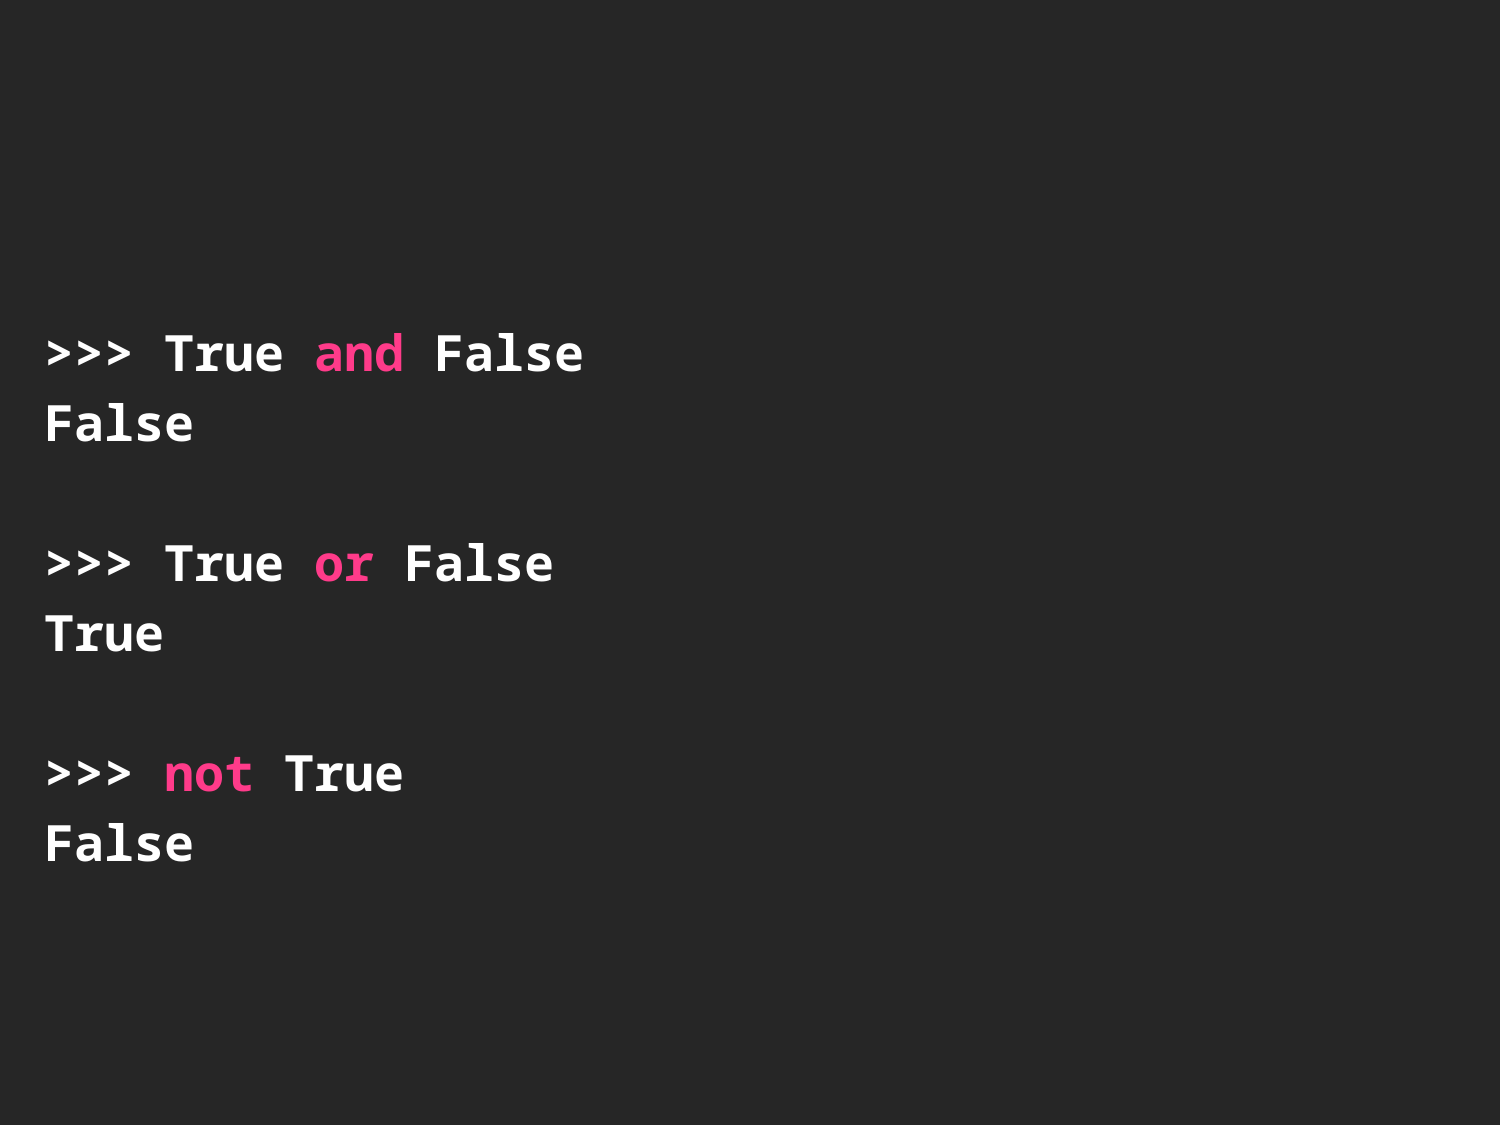

>>> True and False
False

>>> True or False
True

>>> not True
False